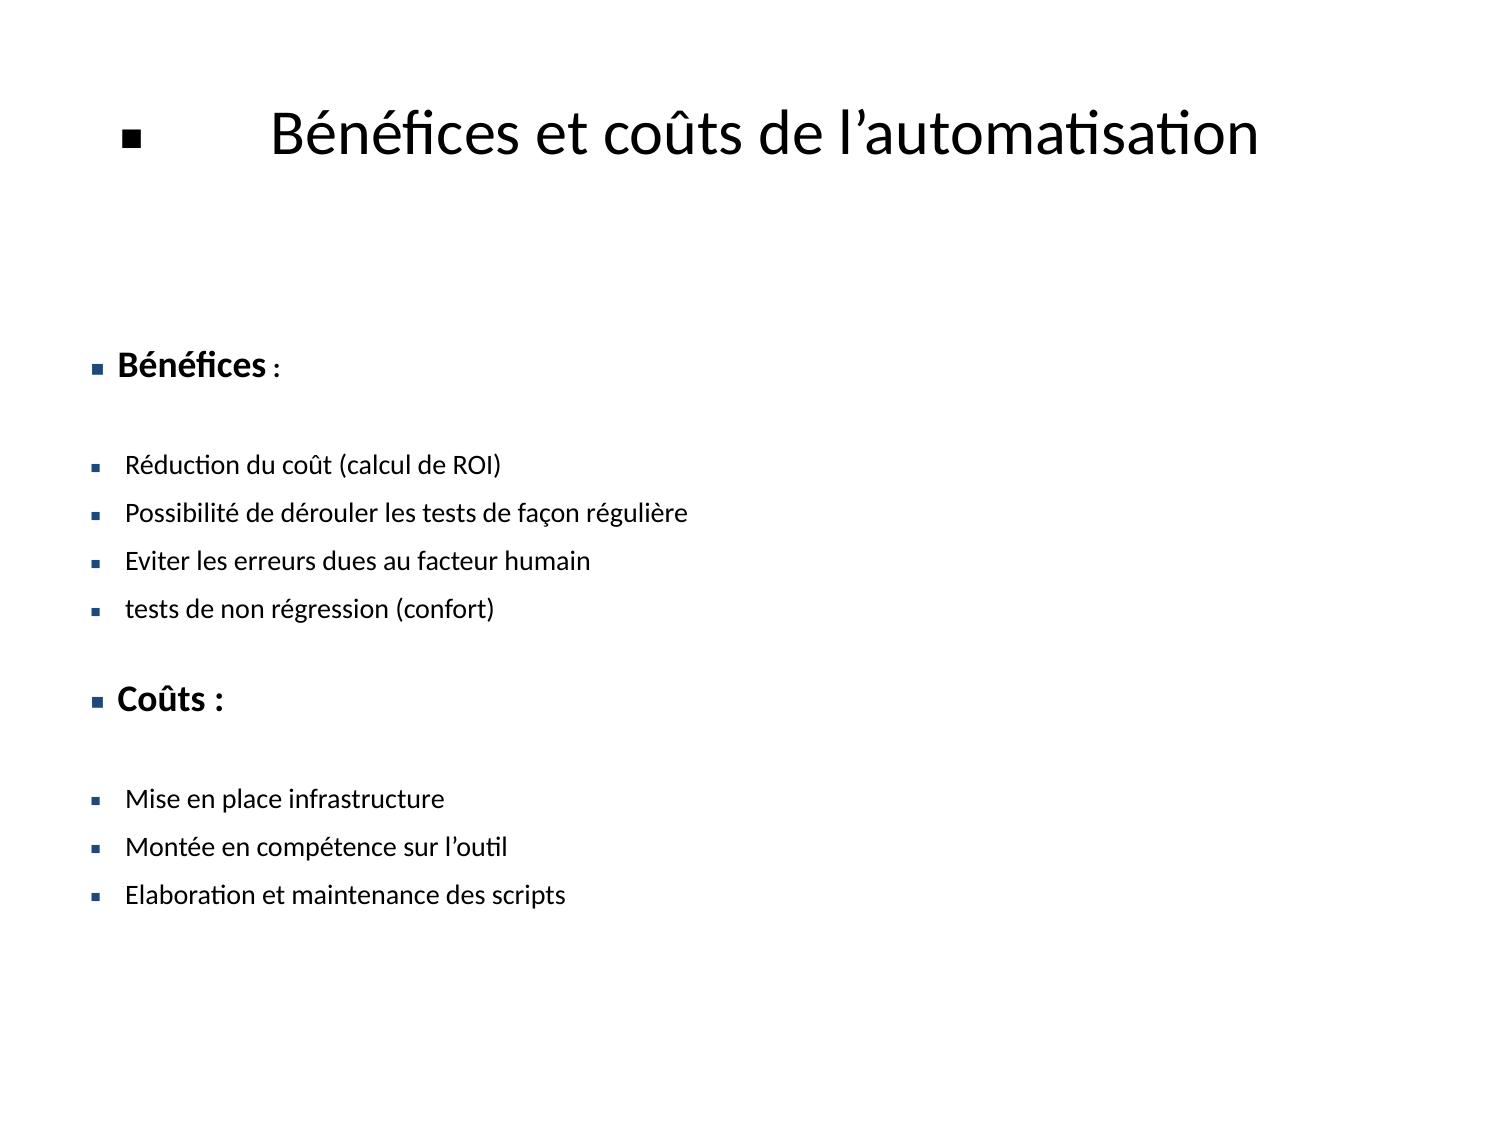

# Bénéfices et coûts de l’automatisation
Bénéfices :

Réduction du coût (calcul de ROI)
Possibilité de dérouler les tests de façon régulière
Eviter les erreurs dues au facteur humain
tests de non régression (confort)

Coûts :

Mise en place infrastructure
Montée en compétence sur l’outil
Elaboration et maintenance des scripts